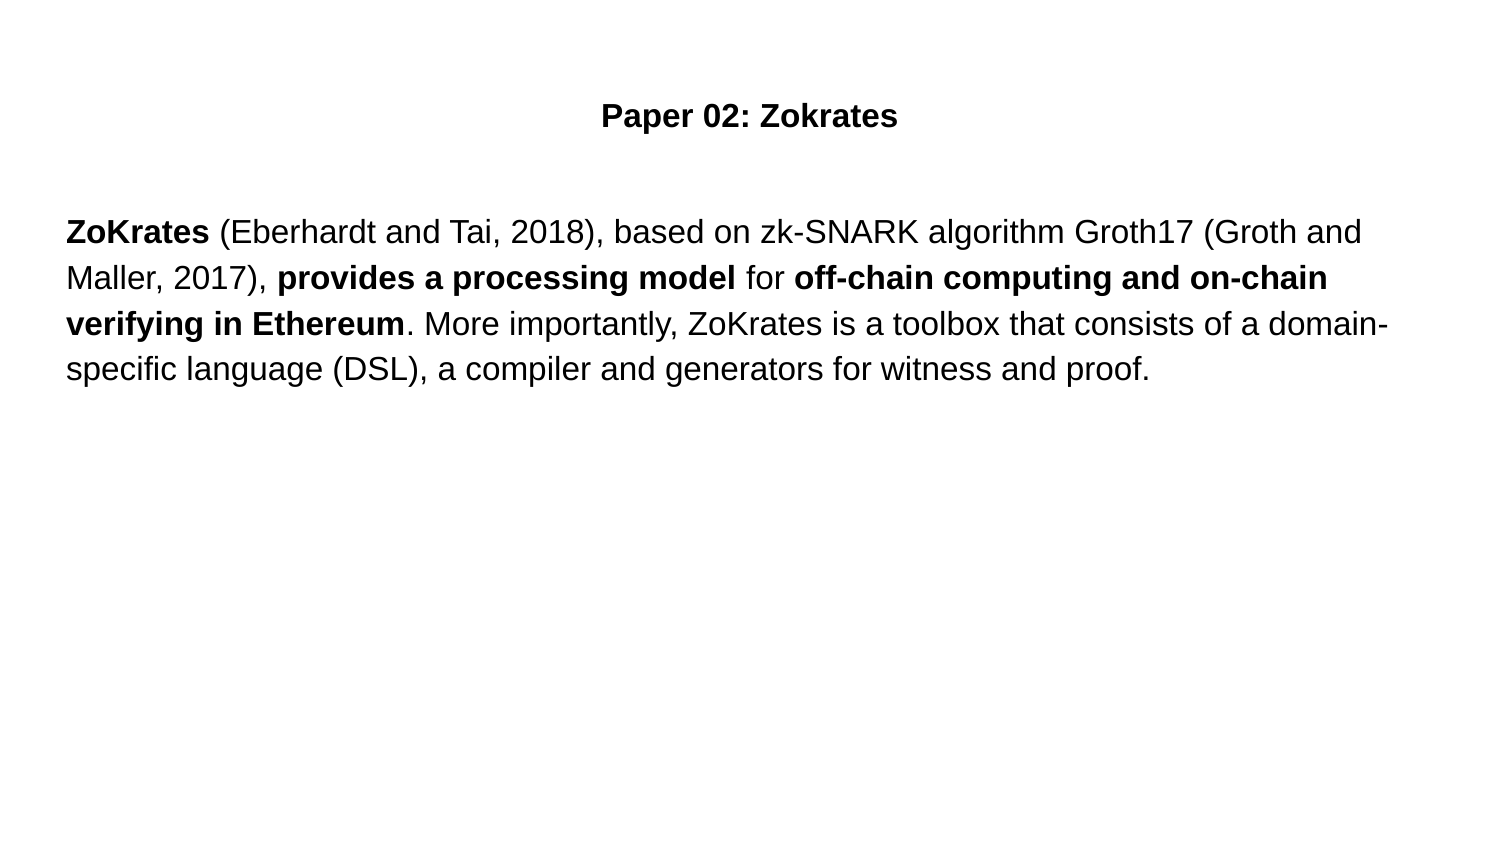

# Paper 02: Zokrates
ZoKrates (Eberhardt and Tai, 2018), based on zk-SNARK algorithm Groth17 (Groth and Maller, 2017), provides a processing model for off-chain computing and on-chain verifying in Ethereum. More importantly, ZoKrates is a toolbox that consists of a domain-specific language (DSL), a compiler and generators for witness and proof.